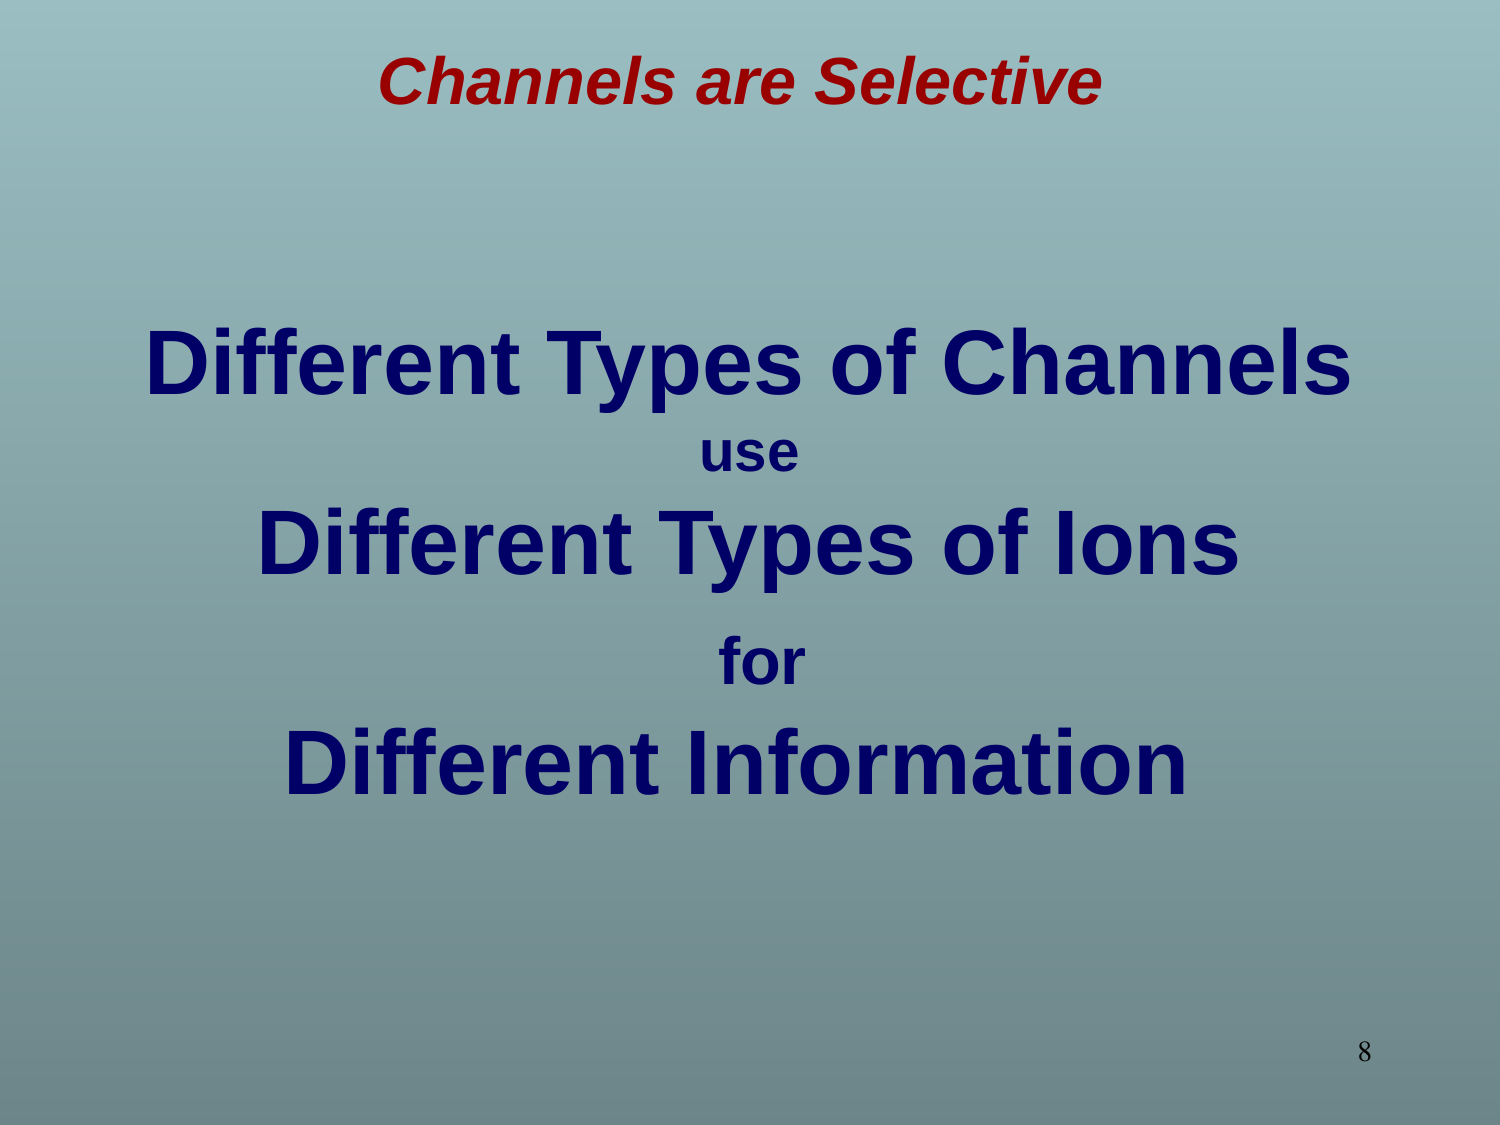

Channels are Selective
Different Types of Channels
use
Different Types of Ions
 for
Different Information
8